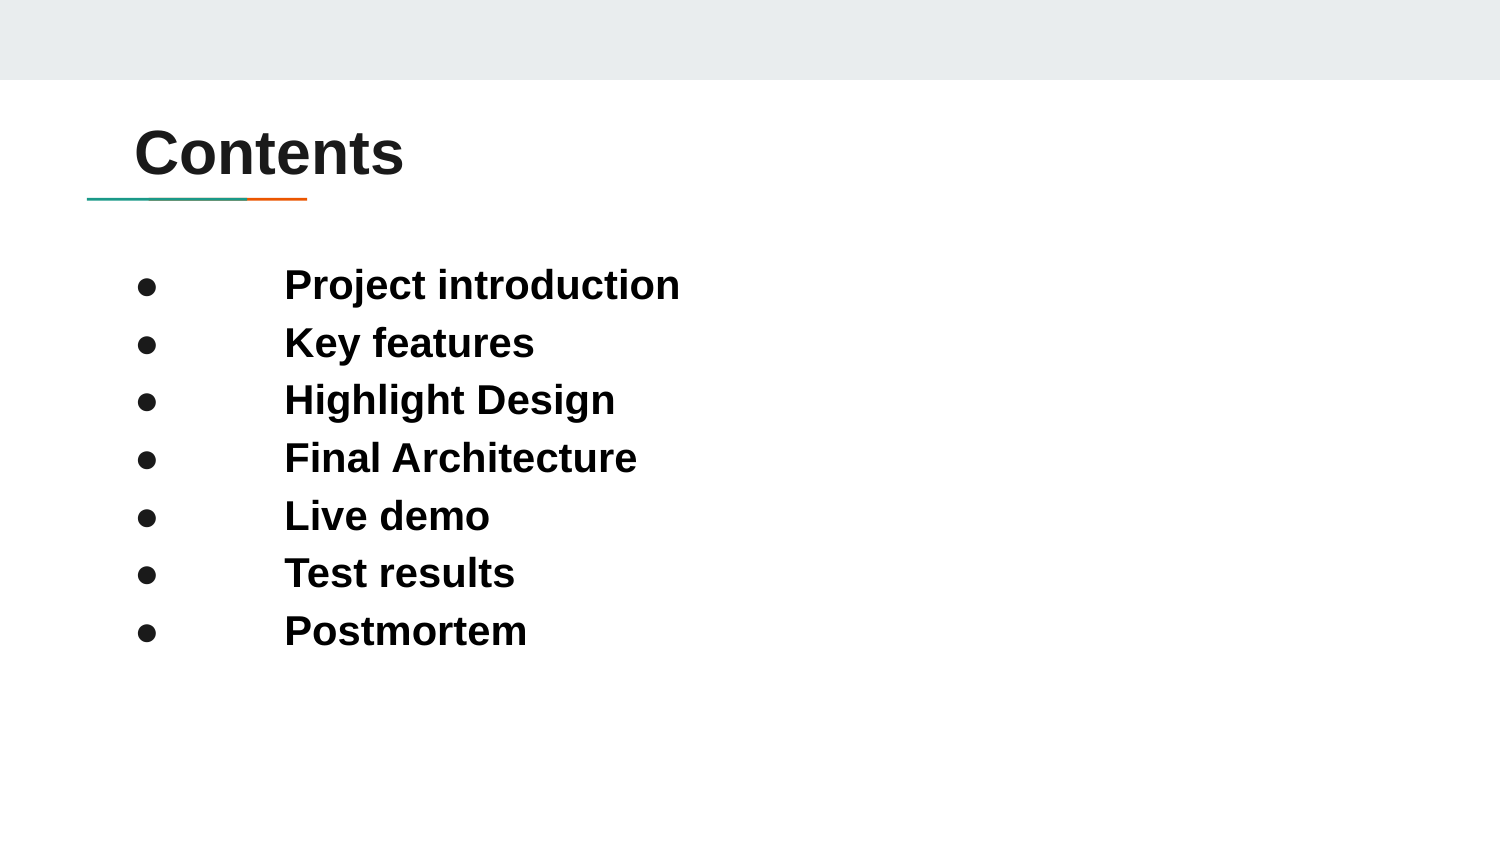

# Contents

●	Project introduction
●	Key features
●	Highlight Design
●	Final Architecture
●	Live demo
●	Test results
●	Postmortem